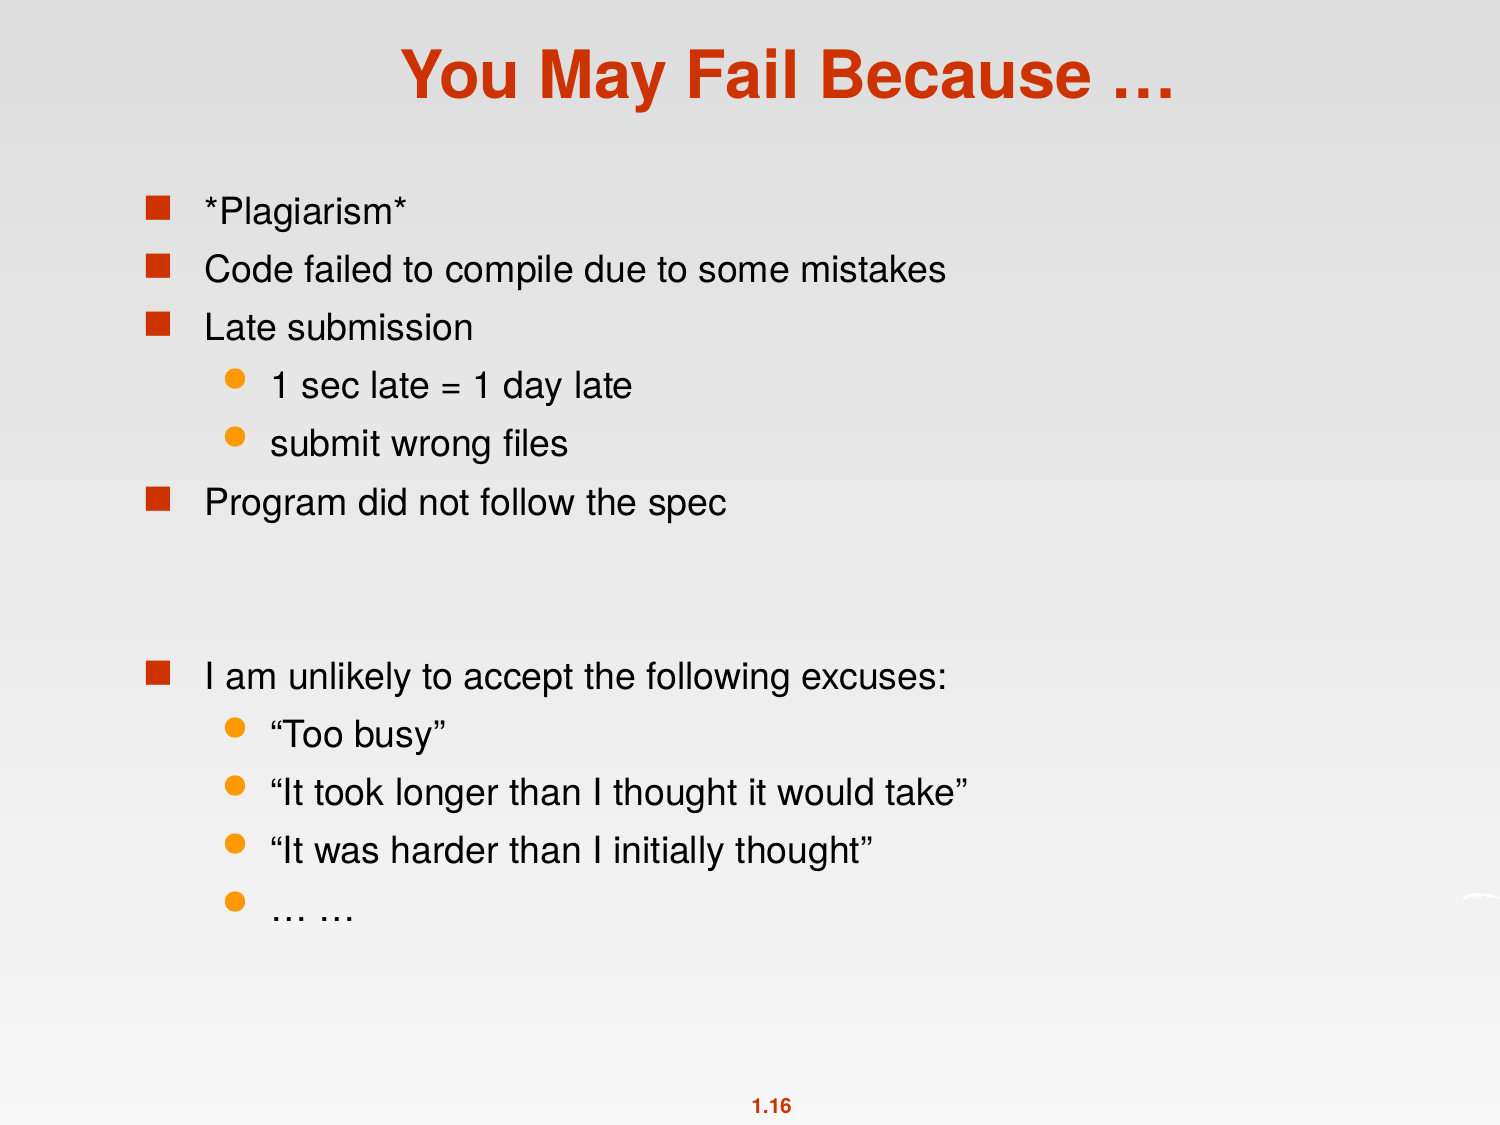

# You May Fail Because …
*Plagiarism*
Code failed to compile due to some mistakes
Late submission
1 sec late = 1 day late
submit wrong files
Program did not follow the spec

I am unlikely to accept the following excuses:
“Too busy”
“It took longer than I thought it would take”
“It was harder than I initially thought”
… …